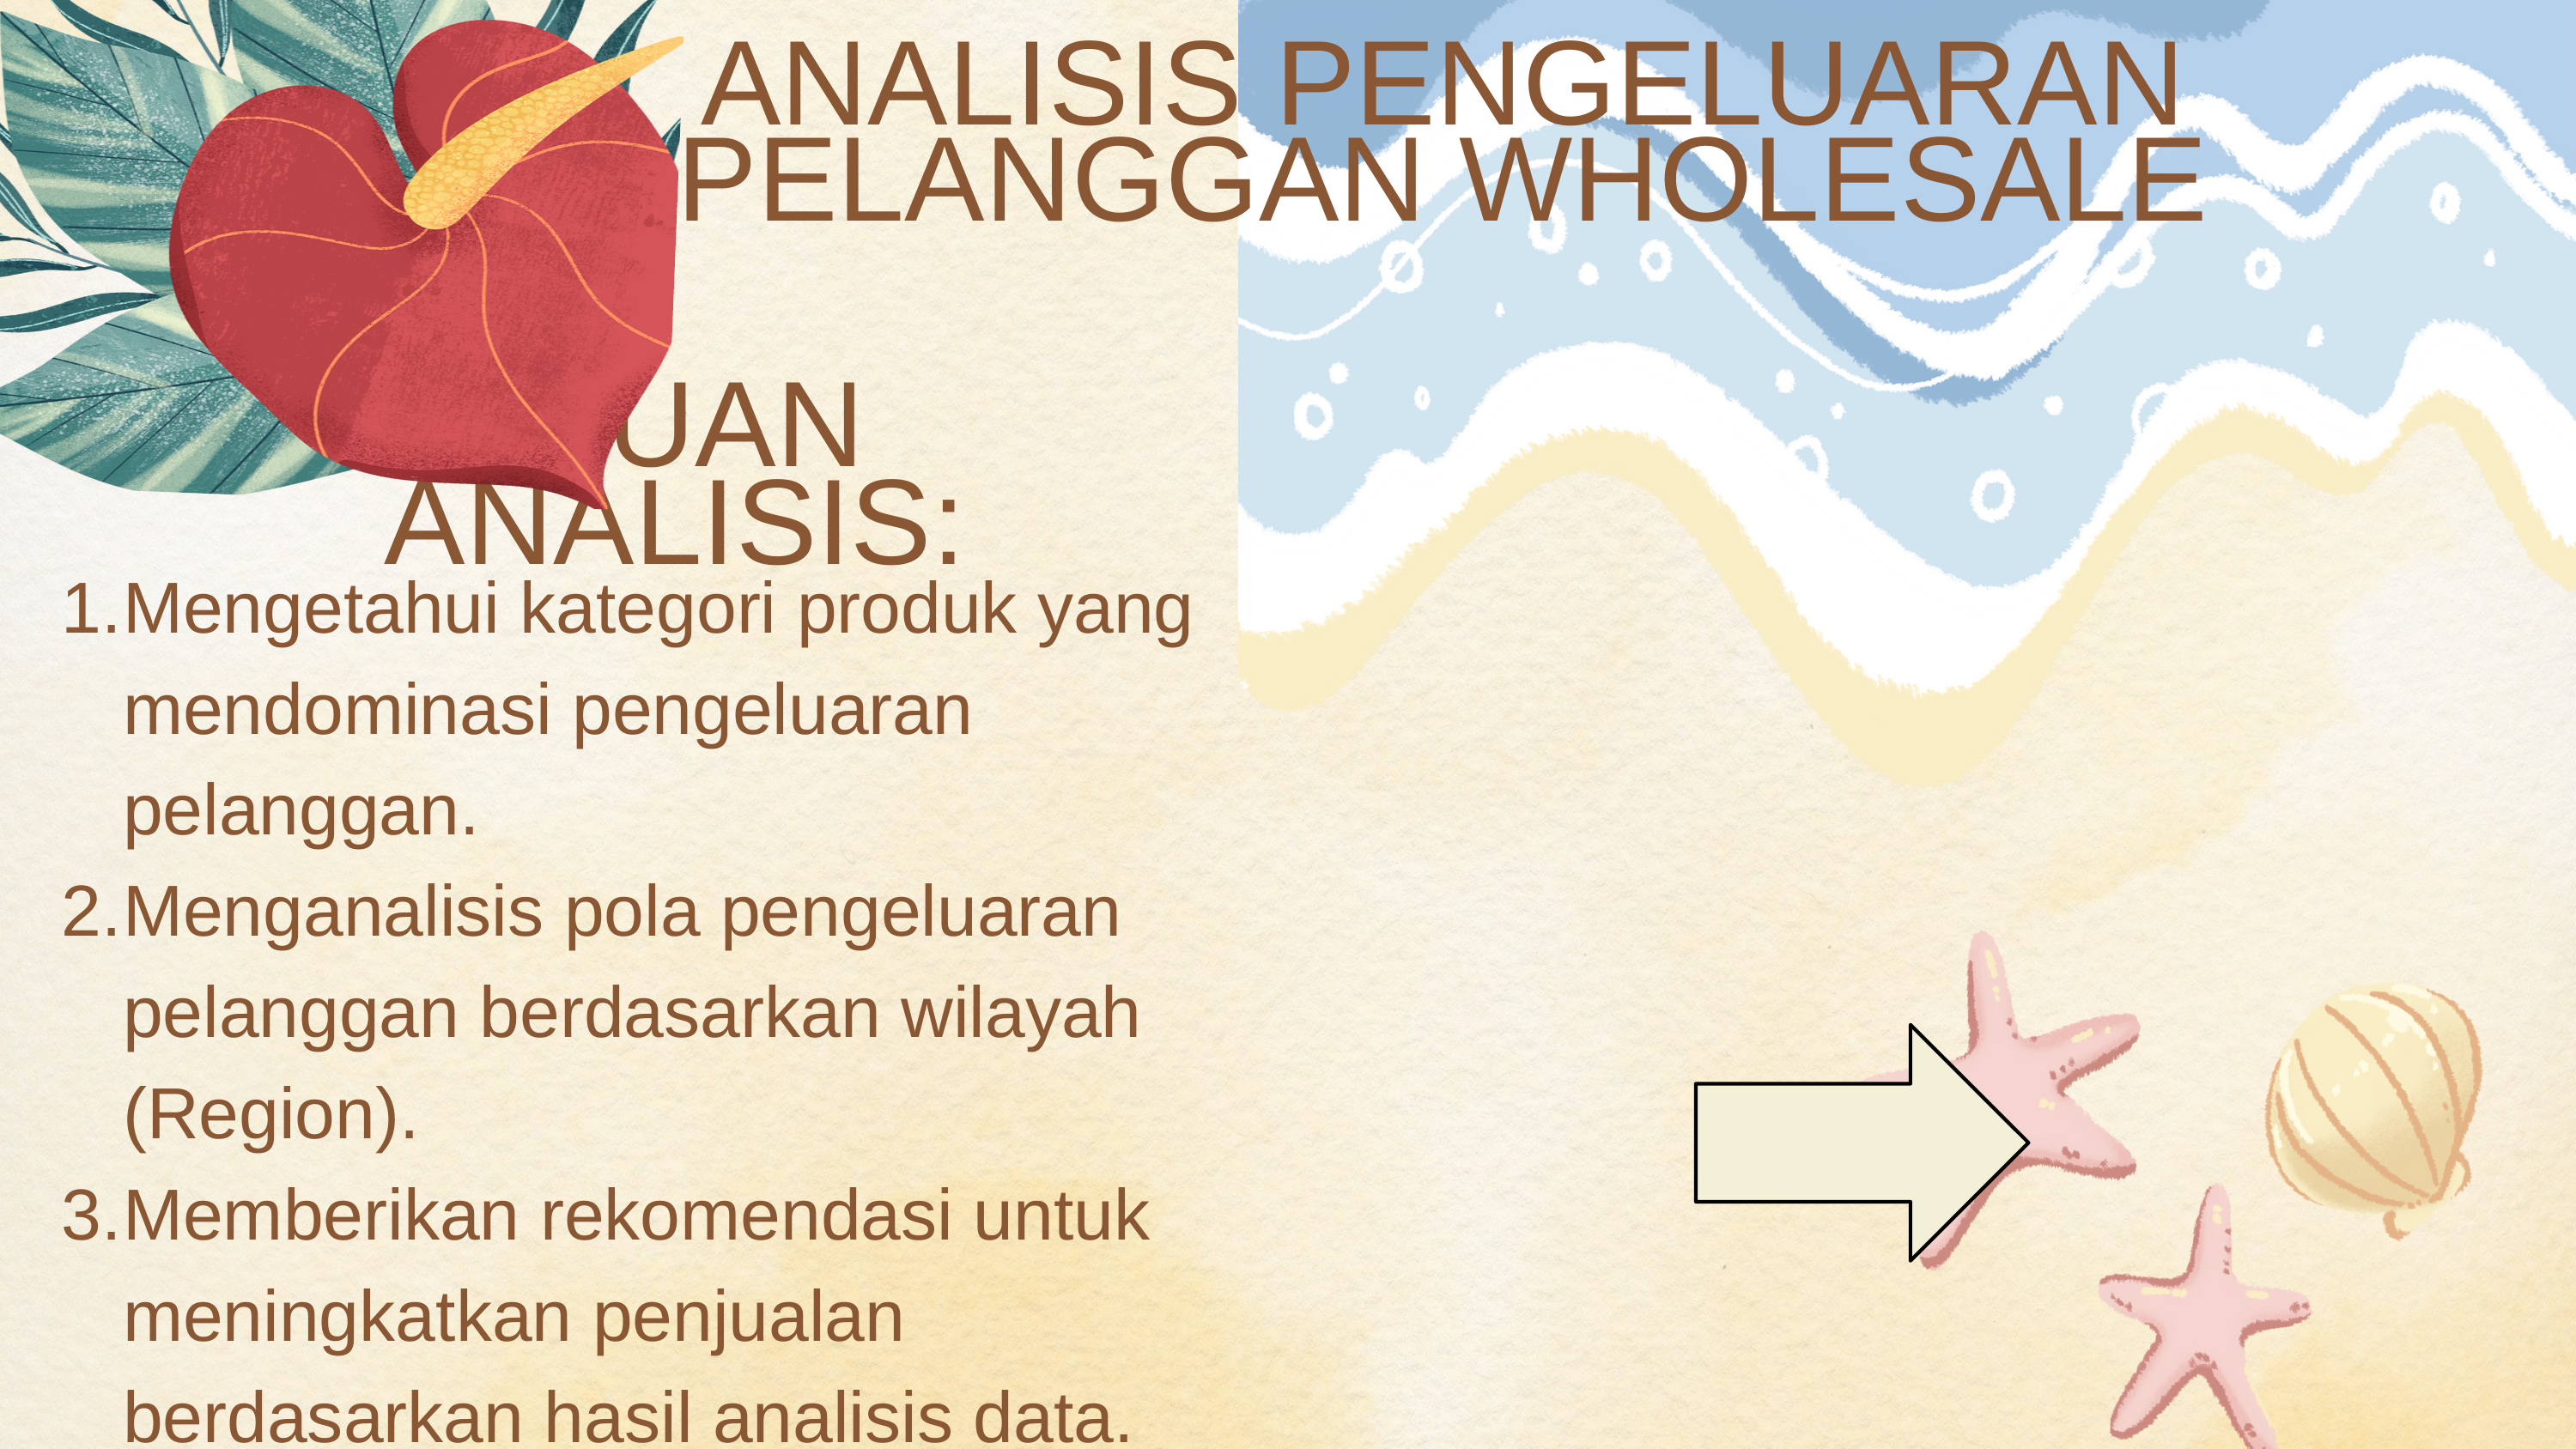

ANALISIS PENGELUARAN PELANGGAN WHOLESALE

TUJUAN ANALISIS:

Mengetahui kategori produk yang mendominasi pengeluaran pelanggan.
Menganalisis pola pengeluaran pelanggan berdasarkan wilayah (Region).
Memberikan rekomendasi untuk meningkatkan penjualan berdasarkan hasil analisis data.